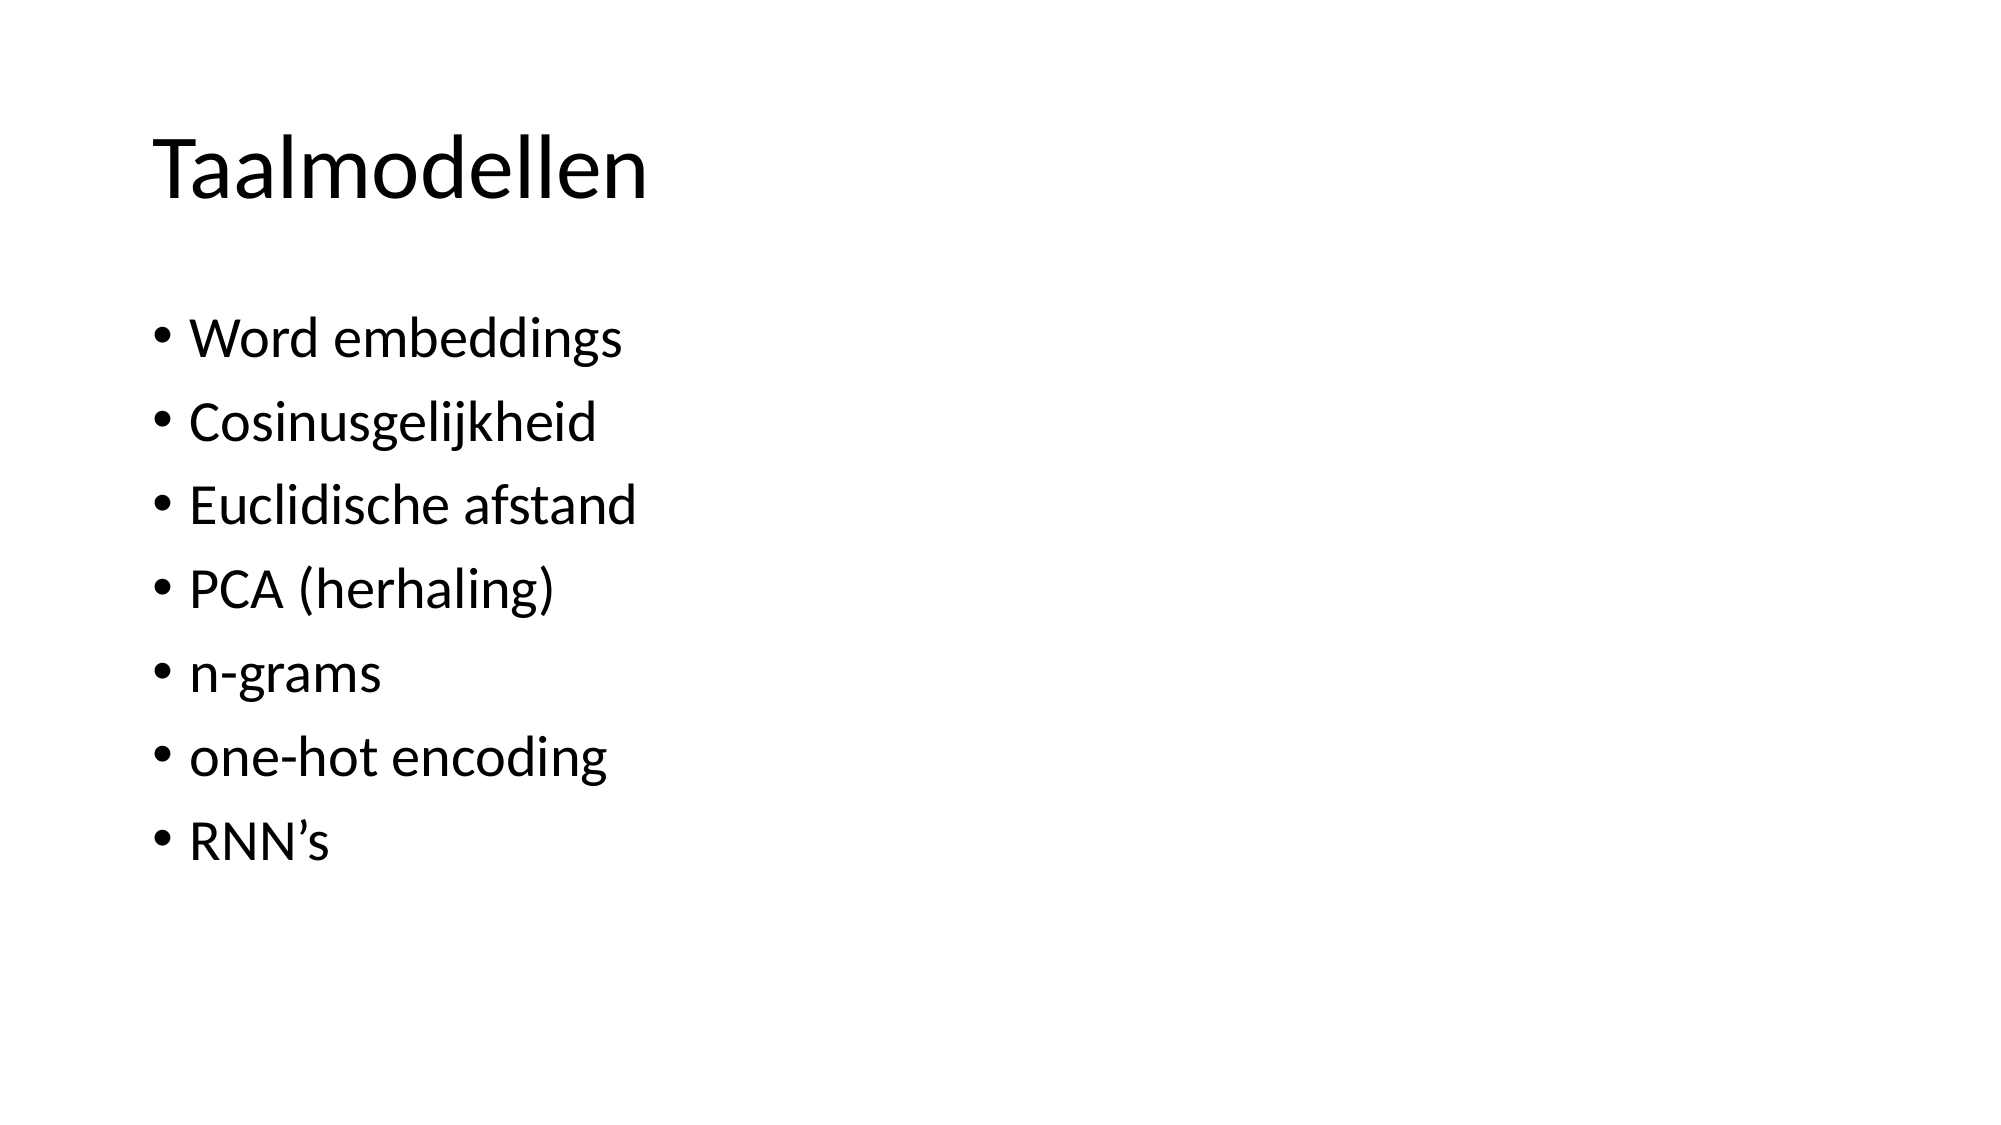

# Taalmodellen
Word embeddings
Cosinusgelijkheid
Euclidische afstand
PCA (herhaling)
n-grams
one-hot encoding
RNN’s